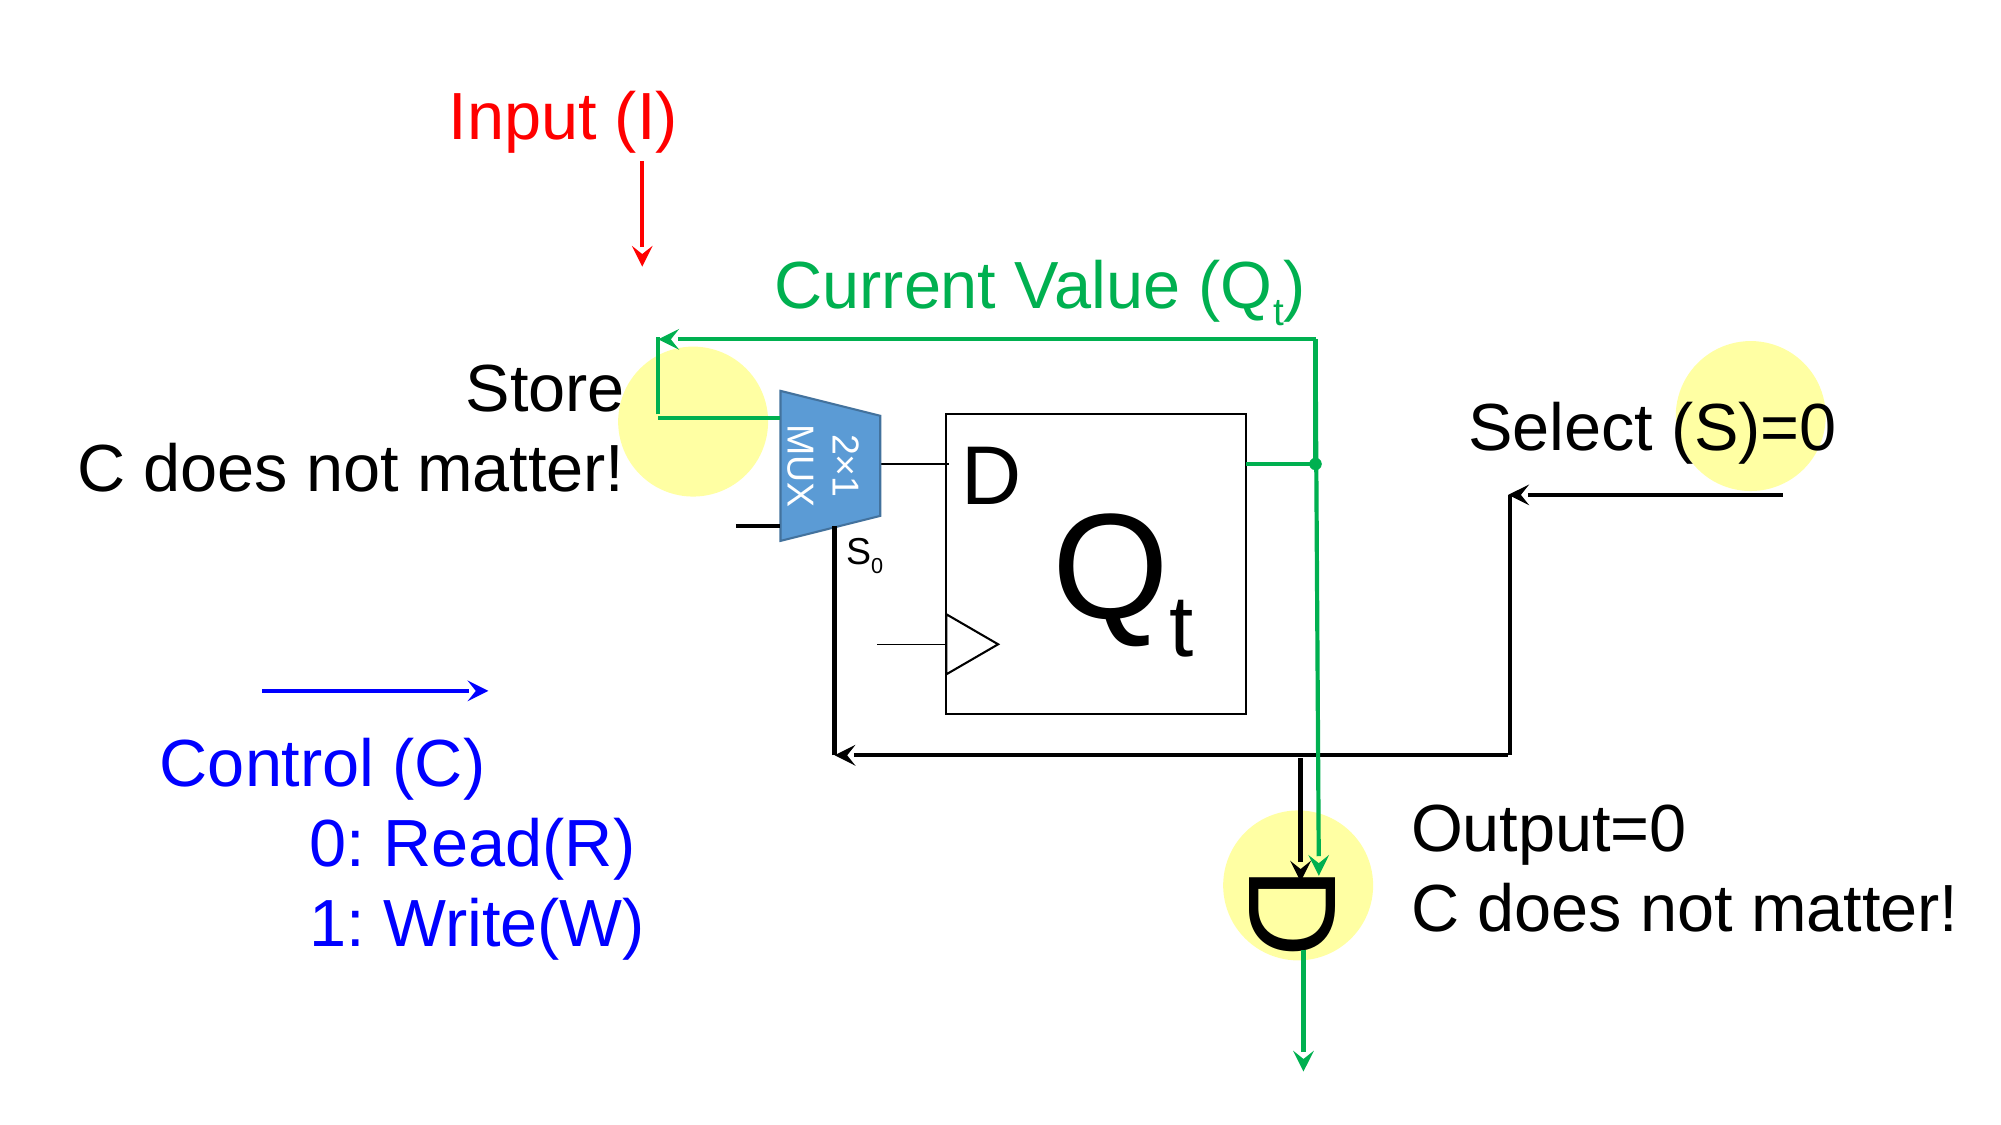

Input (I)
Current Value (Qt)
Store
C does not matter!

Select (S)=0
D

2×1
MUX
Qt
S0
Control (C)
	0: Read(R)
	1: Write(W)
Output=0
C does not matter!

D